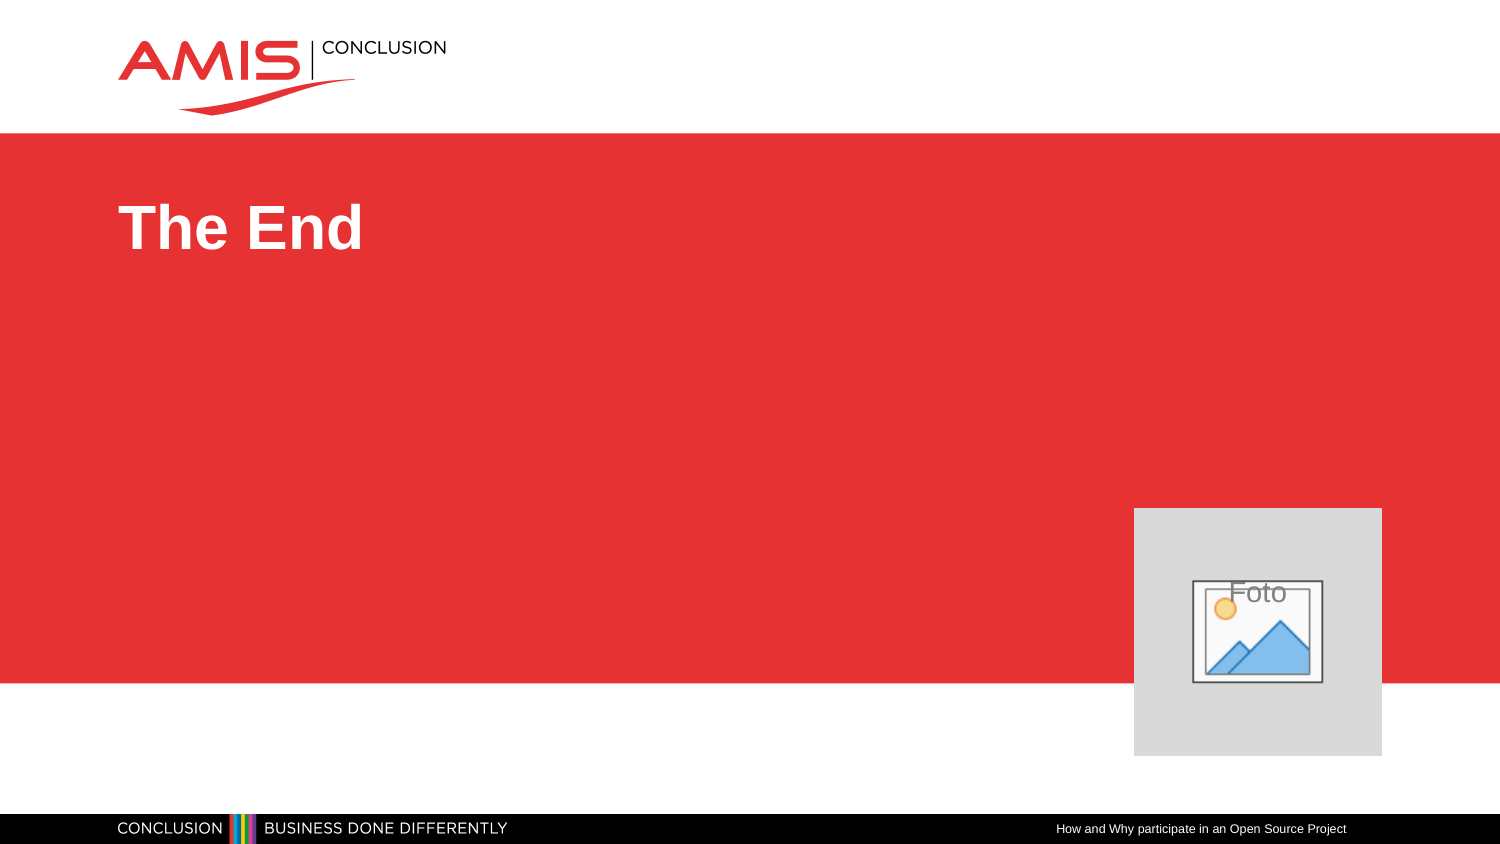

# The End

How and Why participate in an Open Source Project